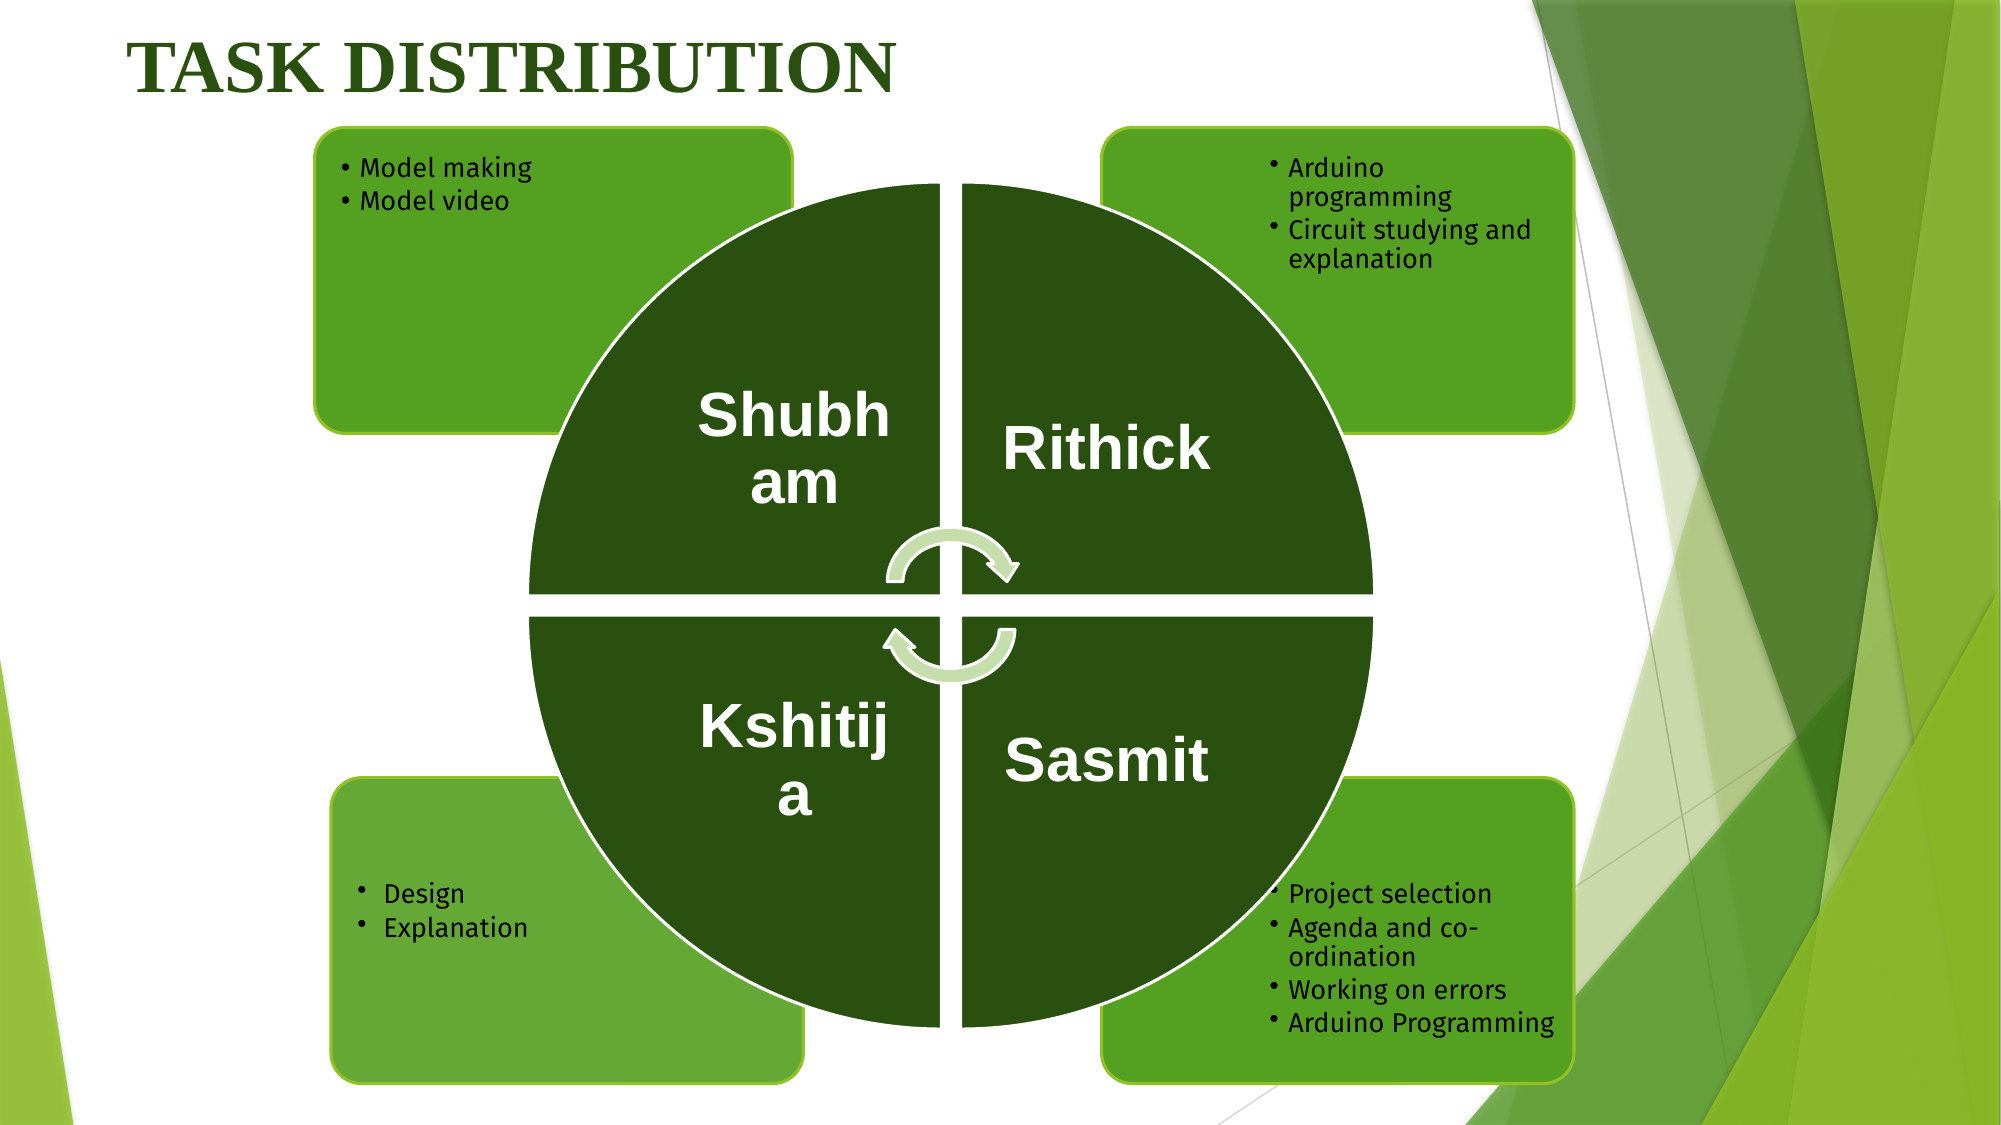

# TASK DISTRIBUTION
Project selection
Agenda and co-ordination
Working on errors
Arduino Programming

 Design
 Explanation

Arduino programming
Circuit studying and explanation
Model making
Model video

Shubham
Rithick
Sasmit
Kshitija